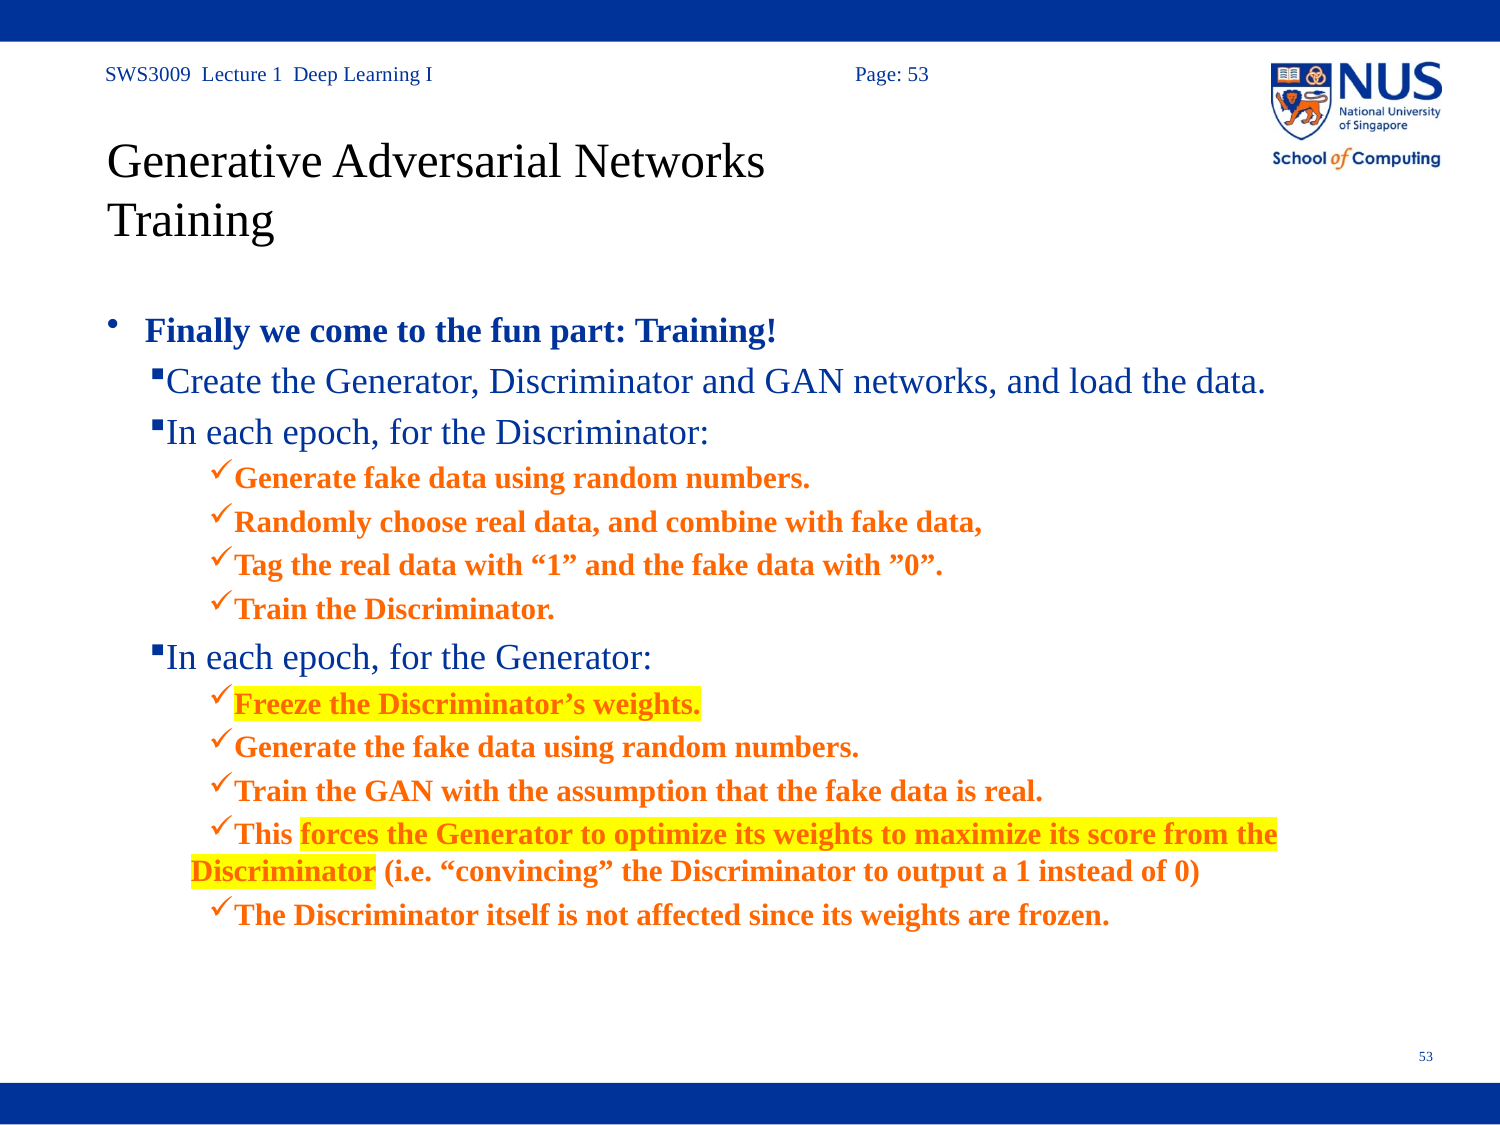

# Generative Adversarial Networks Training
Finally we come to the fun part: Training!
Create the Generator, Discriminator and GAN networks, and load the data.
In each epoch, for the Discriminator:
Generate fake data using random numbers.
Randomly choose real data, and combine with fake data,
Tag the real data with “1” and the fake data with ”0”.
Train the Discriminator.
In each epoch, for the Generator:
Freeze the Discriminator’s weights.
Generate the fake data using random numbers.
Train the GAN with the assumption that the fake data is real.
This forces the Generator to optimize its weights to maximize its score from the Discriminator (i.e. “convincing” the Discriminator to output a 1 instead of 0)
The Discriminator itself is not affected since its weights are frozen.

53